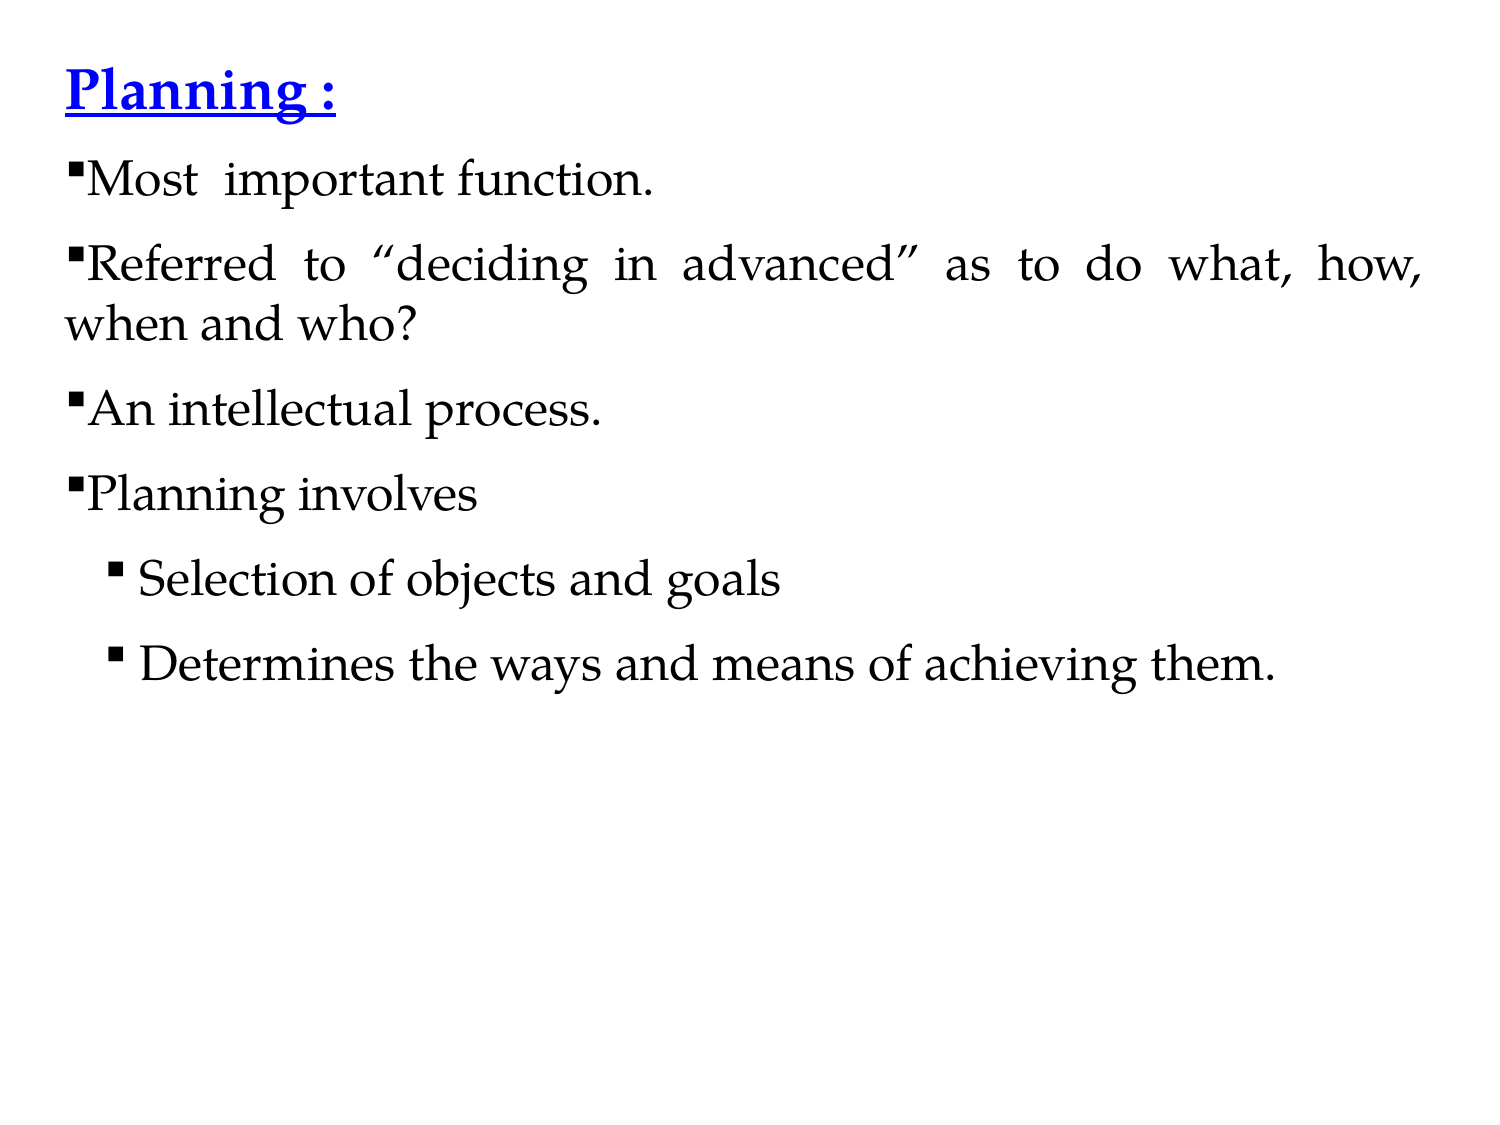

Planning :
Most  important function.
Referred to “deciding in advanced” as to do what, how, when and who?
An intellectual process.
Planning involves
Selection of objects and goals
Determines the ways and means of achieving them.